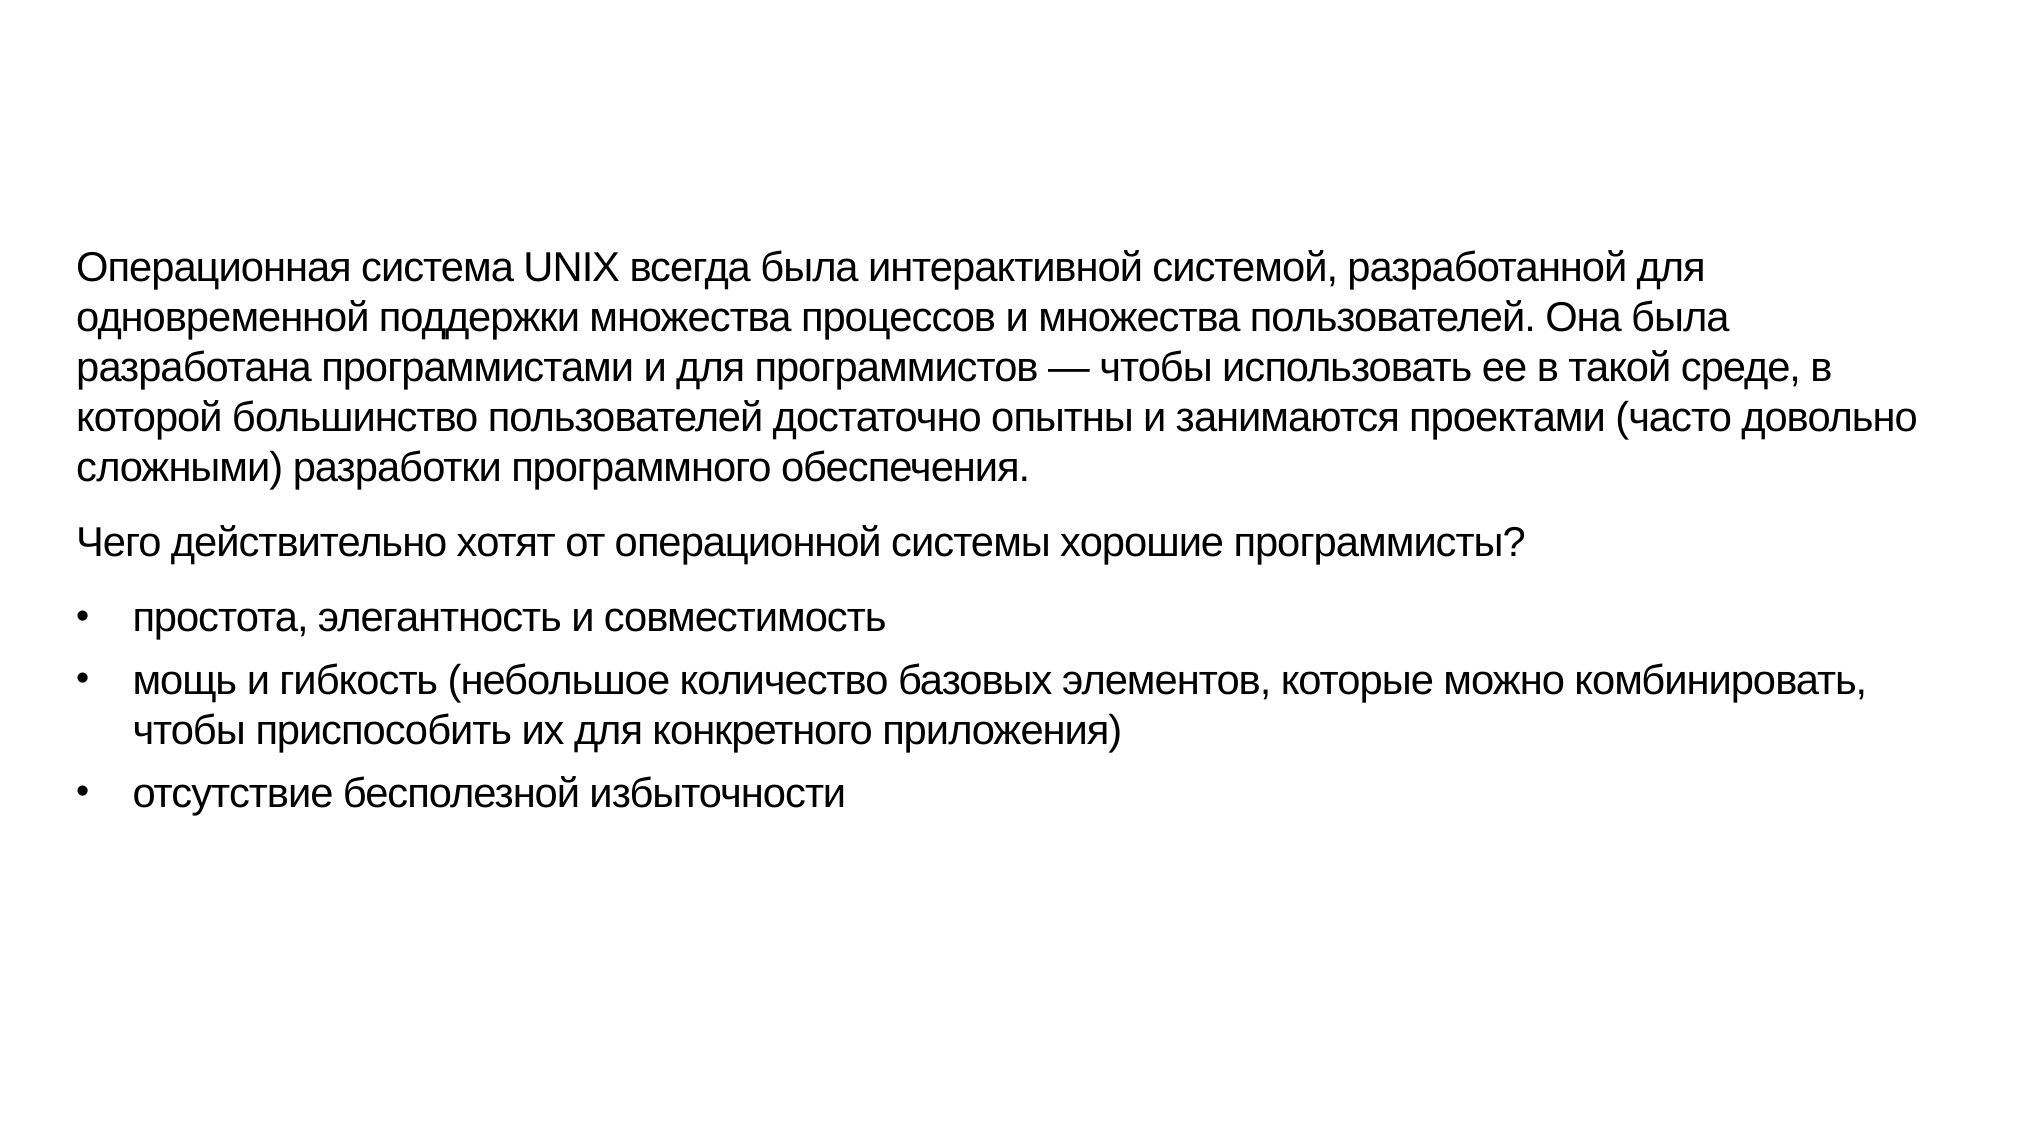

#
Операционная система UNIX всегда была интерактивной системой, разработанной для одновременной поддержки множества процессов и множества пользователей. Она была разработана программистами и для программистов — чтобы использовать ее в такой среде, в которой большинство пользователей достаточно опытны и занимаются проектами (часто довольно сложными) разработки программного обеспечения.
Чего действительно хотят от операционной системы хорошие программисты?
простота, элегантность и совместимость
мощь и гибкость (небольшое количество базовых элементов, которые можно комбинировать, чтобы приспособить их для конкретного приложения)
отсутствие бесполезной избыточности